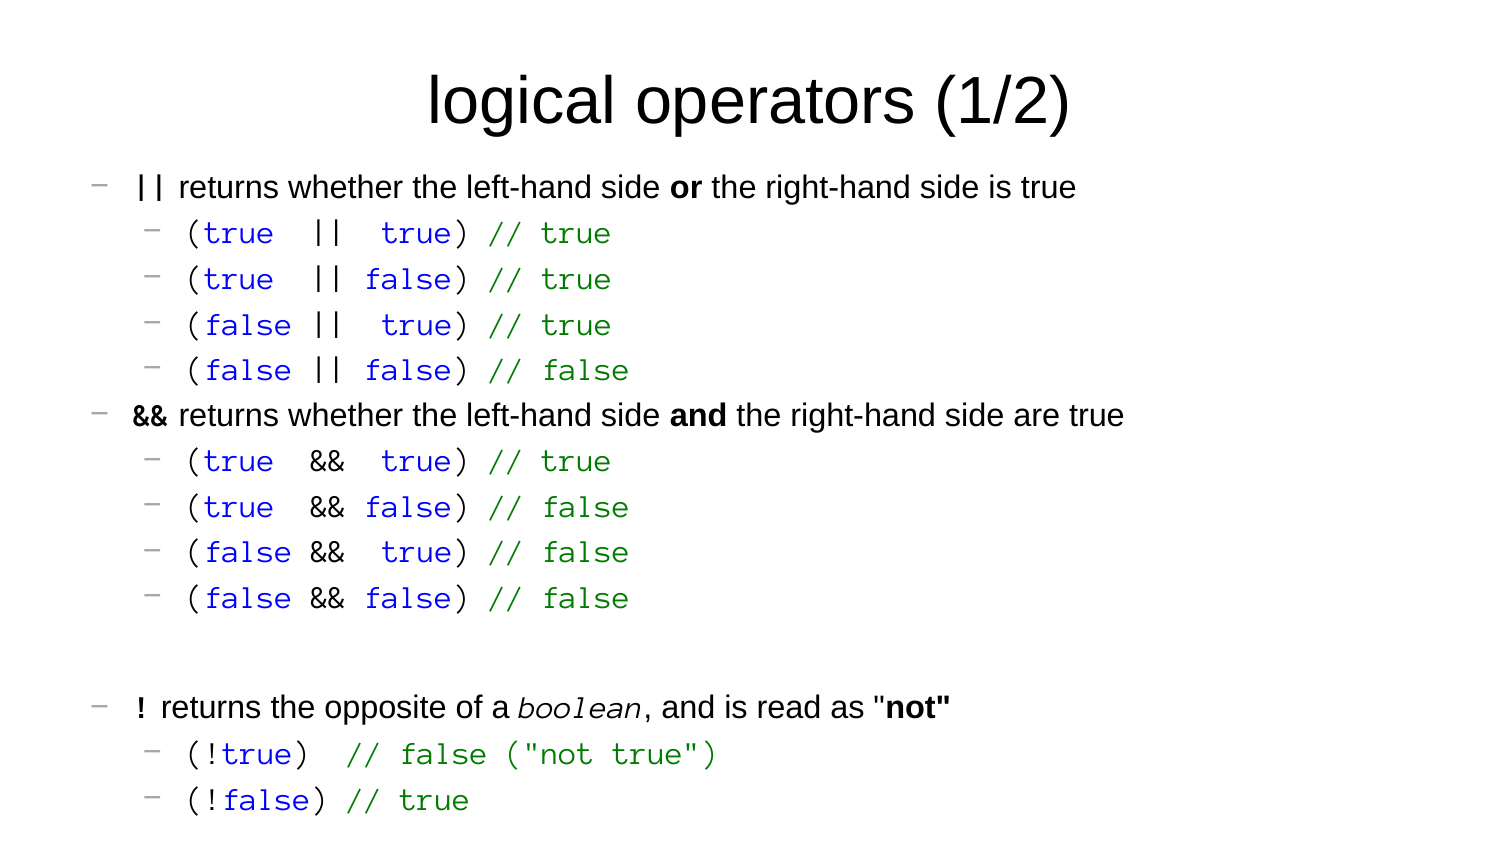

# logical operators (1/2)
|| returns whether the left-hand side or the right-hand side is true
(true  ||  true) // true
(true  || false) // true
(false ||  true) // true
(false || false) // false
&& returns whether the left-hand side and the right-hand side are true
(true  &&  true) // true
(true  && false) // false
(false &&  true) // false
(false && false) // false

! returns the opposite of a boolean, and is read as "not"
(!true)  // false ("not true")
(!false) // true